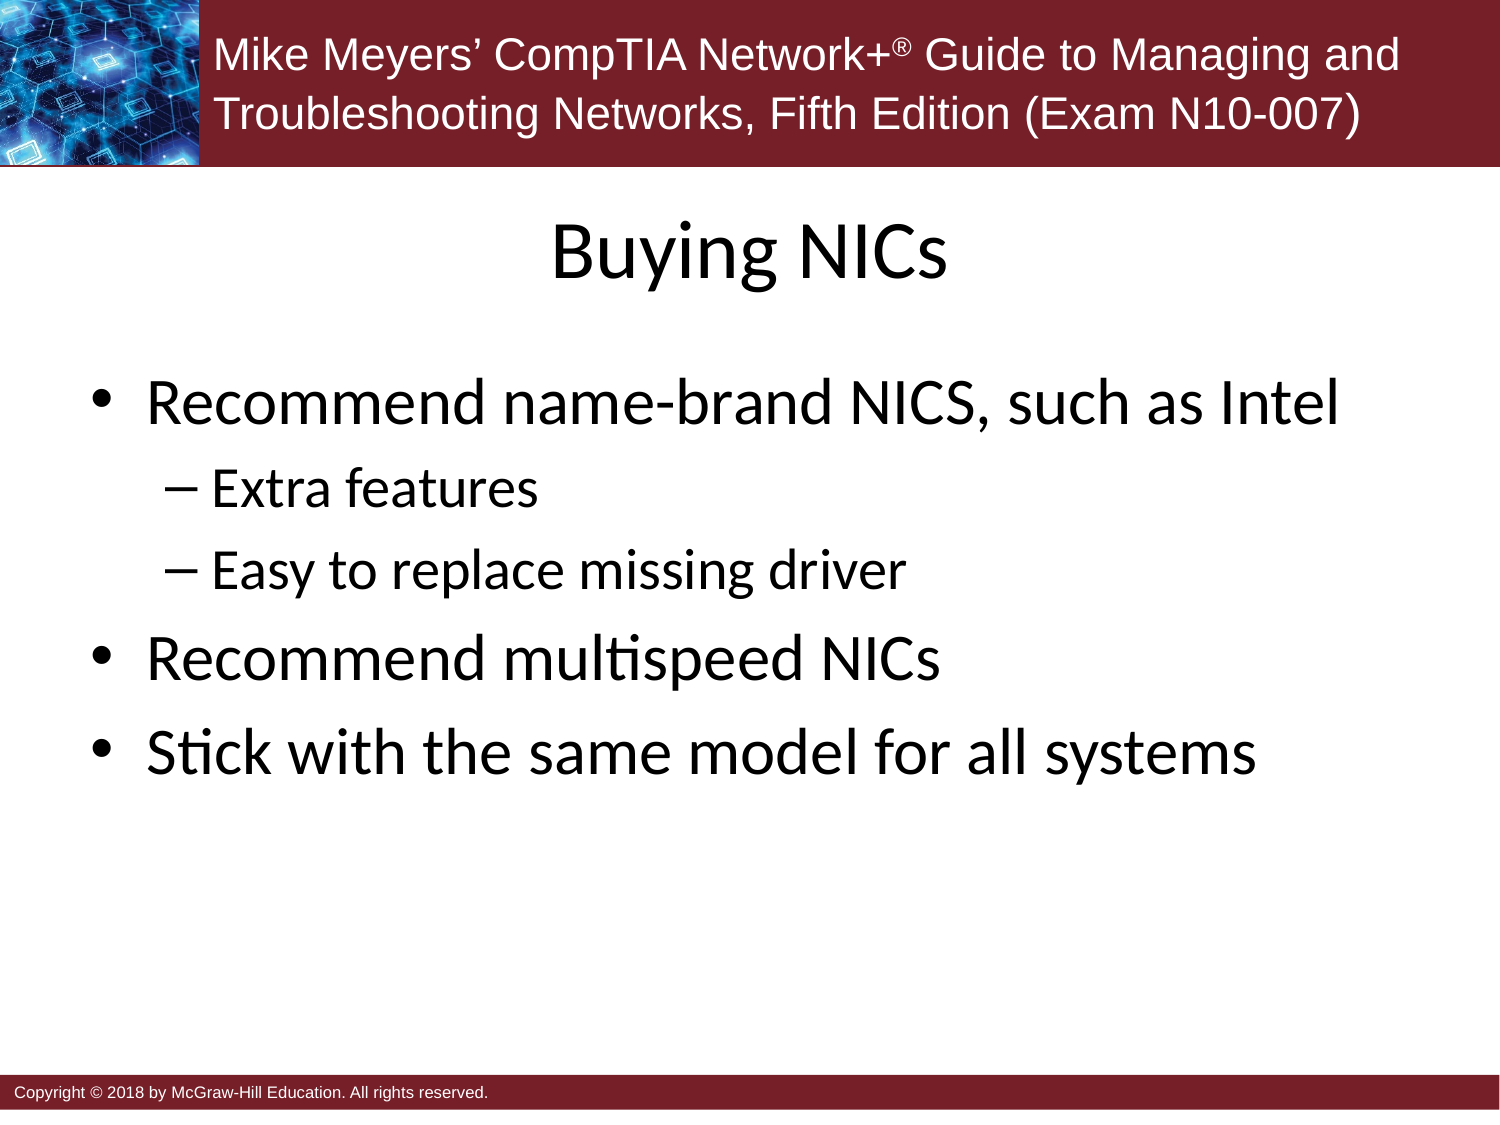

# Buying NICs
Recommend name-brand NICS, such as Intel
Extra features
Easy to replace missing driver
Recommend multispeed NICs
Stick with the same model for all systems